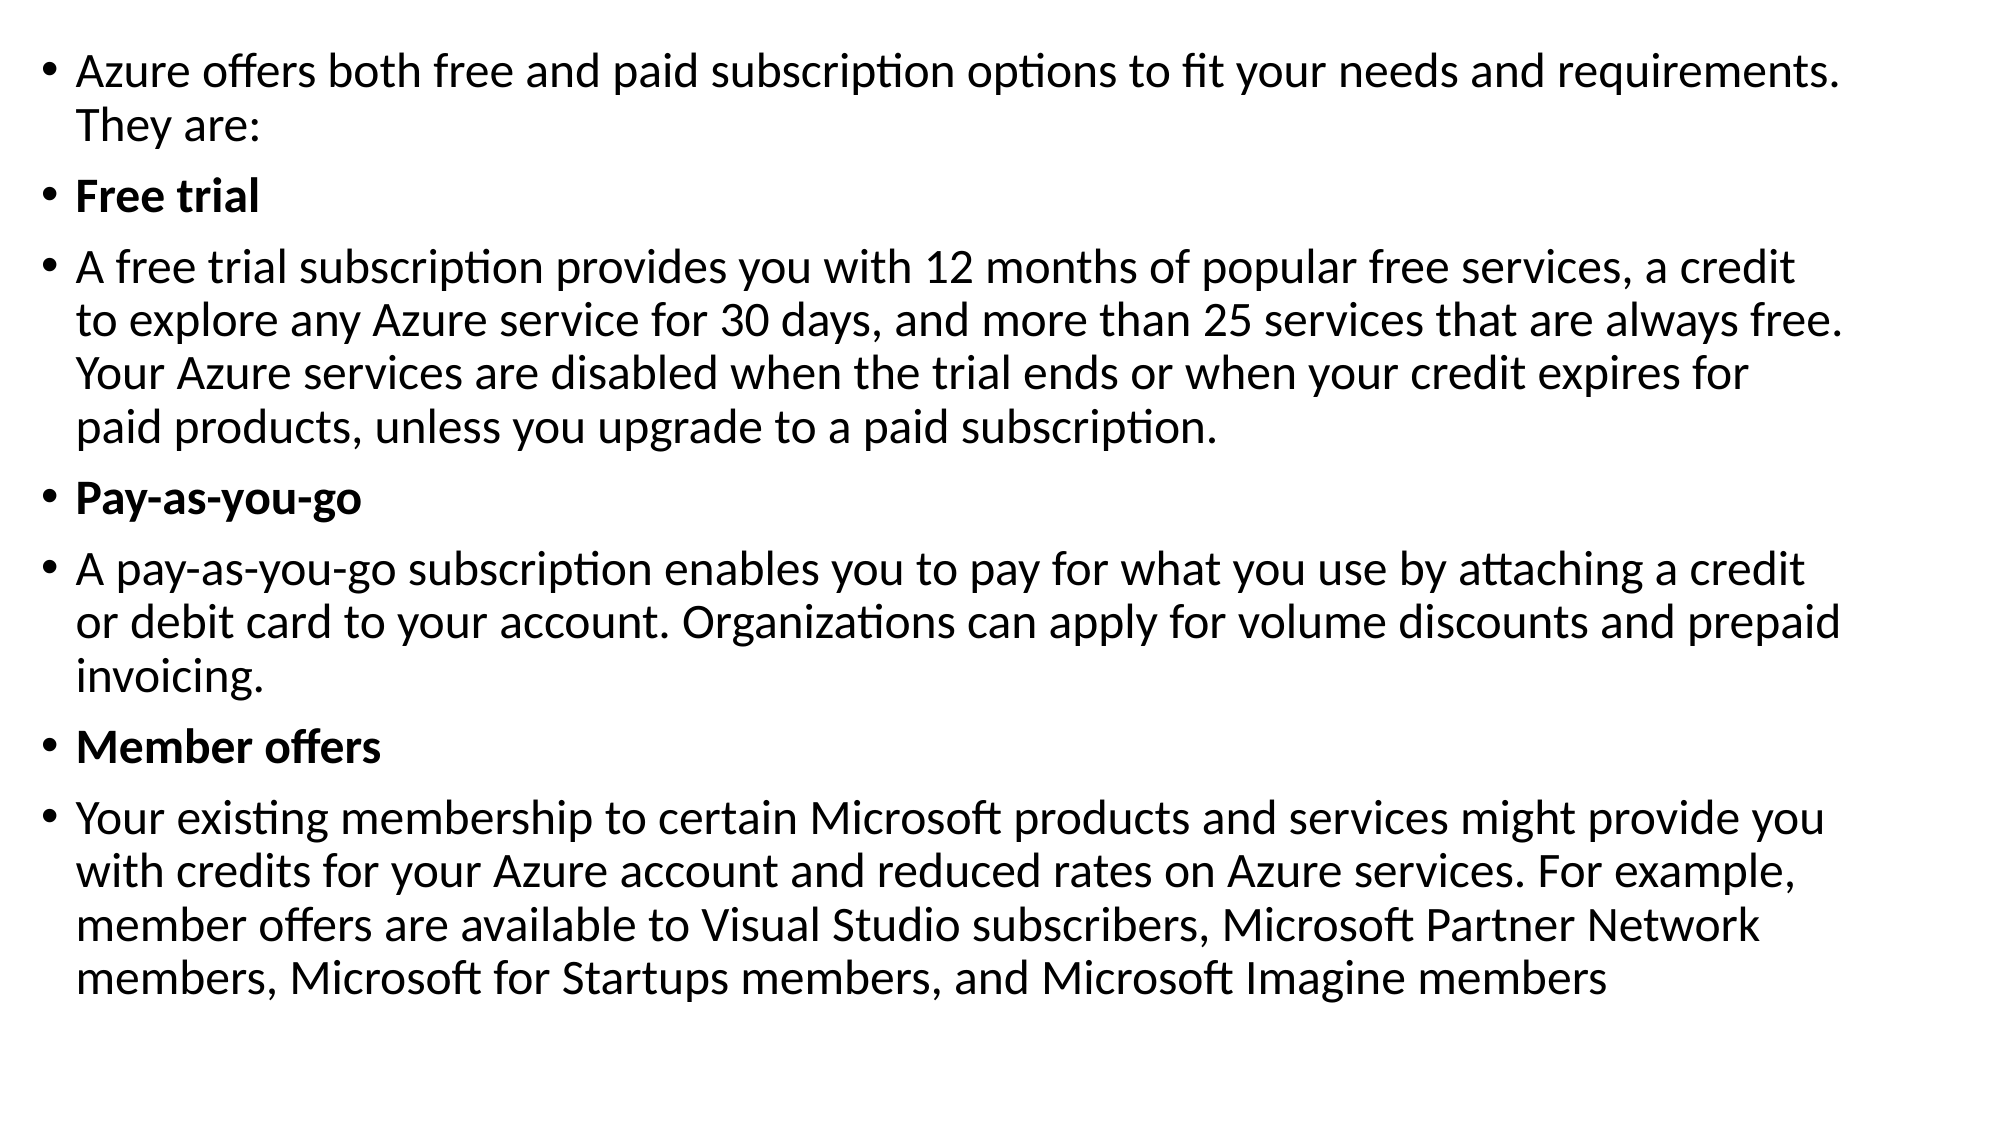

Azure offers both free and paid subscription options to fit your needs and requirements. They are:
Free trial
A free trial subscription provides you with 12 months of popular free services, a credit to explore any Azure service for 30 days, and more than 25 services that are always free. Your Azure services are disabled when the trial ends or when your credit expires for paid products, unless you upgrade to a paid subscription.
Pay-as-you-go
A pay-as-you-go subscription enables you to pay for what you use by attaching a credit or debit card to your account. Organizations can apply for volume discounts and prepaid invoicing.
Member offers
Your existing membership to certain Microsoft products and services might provide you with credits for your Azure account and reduced rates on Azure services. For example, member offers are available to Visual Studio subscribers, Microsoft Partner Network members, Microsoft for Startups members, and Microsoft Imagine members